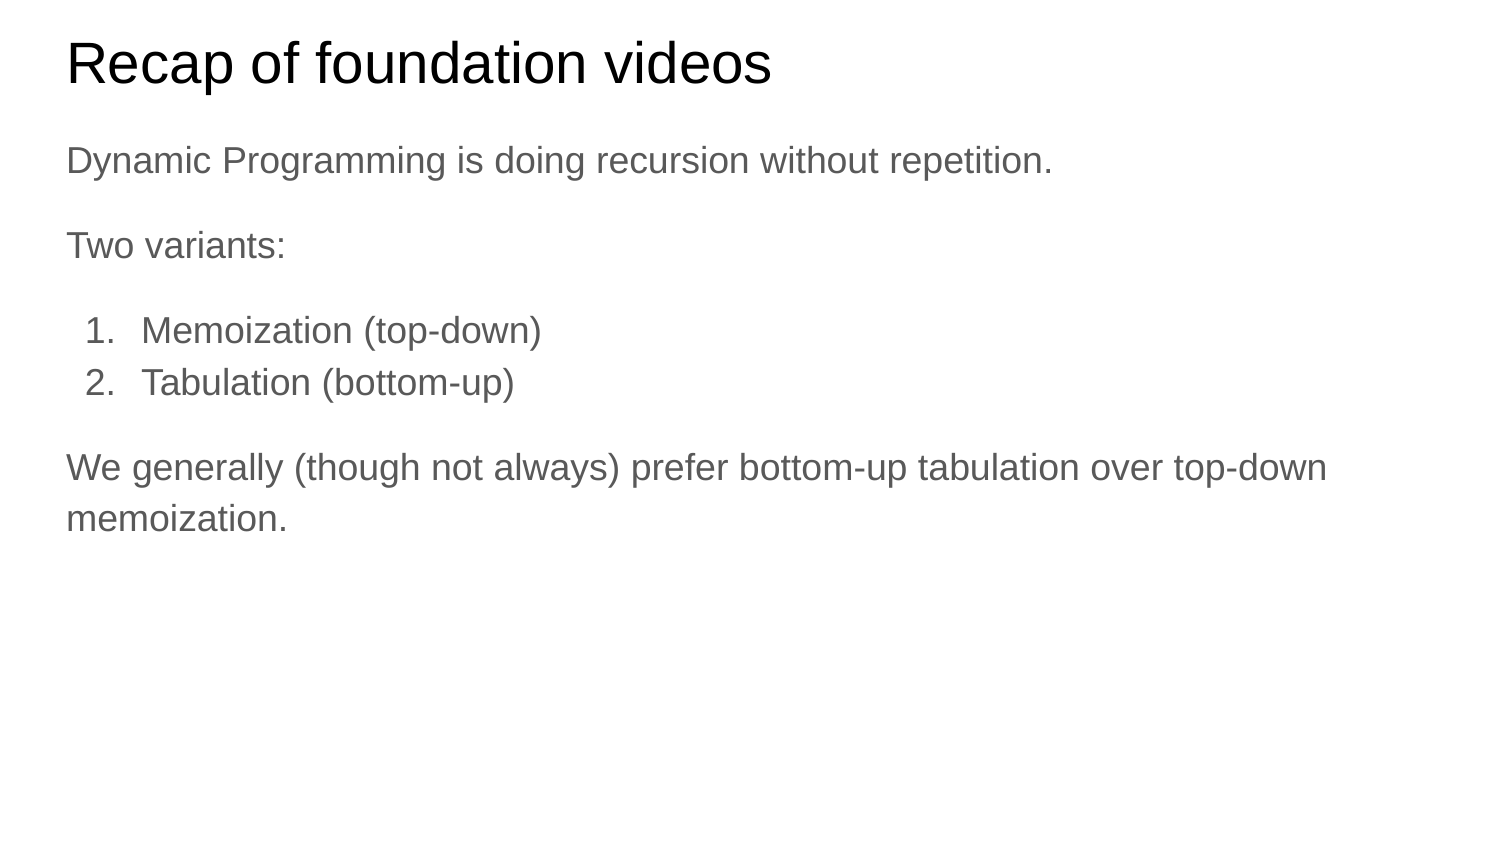

# Recap of foundation videos
Dynamic Programming is doing recursion without repetition.
Two variants:
Memoization (top-down)
Tabulation (bottom-up)
We generally (though not always) prefer bottom-up tabulation over top-down memoization.